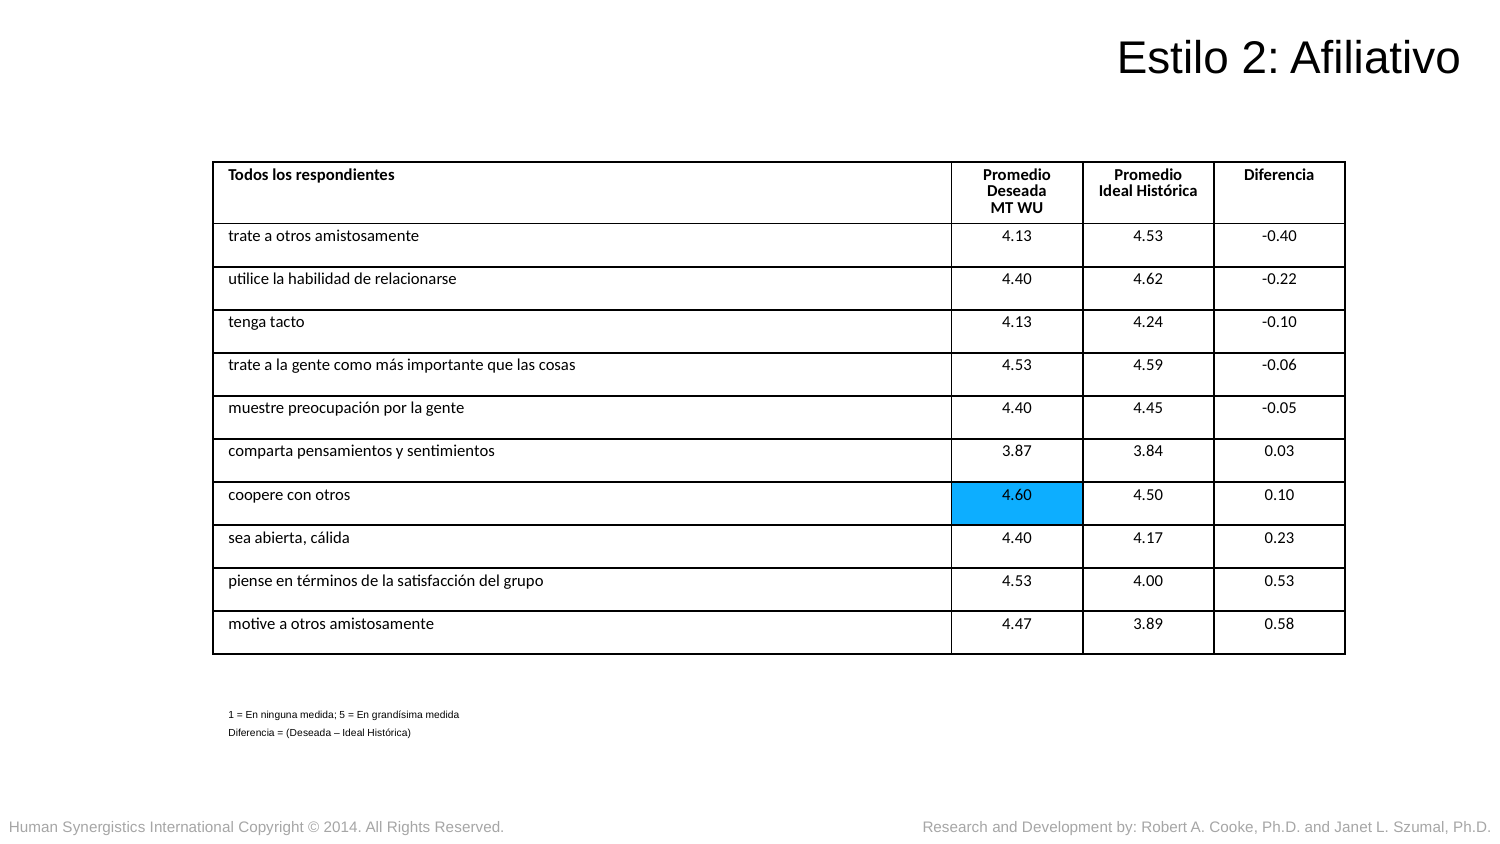

Estilo 2: Afiliativo
| Todos los respondientes | Promedio Deseada MT WU | Promedio Ideal Histórica | Diferencia |
| --- | --- | --- | --- |
| trate a otros amistosamente | 4.13 | 4.53 | -0.40 |
| utilice la habilidad de relacionarse | 4.40 | 4.62 | -0.22 |
| tenga tacto | 4.13 | 4.24 | -0.10 |
| trate a la gente como más importante que las cosas | 4.53 | 4.59 | -0.06 |
| muestre preocupación por la gente | 4.40 | 4.45 | -0.05 |
| comparta pensamientos y sentimientos | 3.87 | 3.84 | 0.03 |
| coopere con otros | 4.60 | 4.50 | 0.10 |
| sea abierta, cálida | 4.40 | 4.17 | 0.23 |
| piense en términos de la satisfacción del grupo | 4.53 | 4.00 | 0.53 |
| motive a otros amistosamente | 4.47 | 3.89 | 0.58 |
| All Respondents | Current Mean | Ideal Mean | Gap Mean |
| --- | --- | --- | --- |
| trate a otros amistosamente | 4.13 | 4.53 | -0.40 |
| All Respondents | Current Mean | Ideal Mean | Gap Mean |
| --- | --- | --- | --- |
| trate a otros amistosamente | 4.13 | 4.53 | -0.40 |
| utilice la habilidad de relacionarse | 4.40 | 4.62 | -0.22 |
| All Respondents | Current Mean | Ideal Mean | Gap Mean |
| --- | --- | --- | --- |
| trate a otros amistosamente | 4.13 | 4.53 | -0.40 |
| utilice la habilidad de relacionarse | 4.40 | 4.62 | -0.22 |
| tenga tacto | 4.13 | 4.24 | -0.10 |
| All Respondents | Current Mean | Ideal Mean | Gap Mean |
| --- | --- | --- | --- |
| trate a otros amistosamente | 4.13 | 4.53 | -0.40 |
| utilice la habilidad de relacionarse | 4.40 | 4.62 | -0.22 |
| tenga tacto | 4.13 | 4.24 | -0.10 |
| trate a la gente como más importante que las cosas | 4.53 | 4.59 | -0.06 |
| All Respondents | Current Mean | Ideal Mean | Gap Mean |
| --- | --- | --- | --- |
| trate a otros amistosamente | 4.13 | 4.53 | -0.40 |
| utilice la habilidad de relacionarse | 4.40 | 4.62 | -0.22 |
| tenga tacto | 4.13 | 4.24 | -0.10 |
| trate a la gente como más importante que las cosas | 4.53 | 4.59 | -0.06 |
| muestre preocupación por la gente | 4.40 | 4.45 | -0.05 |
| All Respondents | Current Mean | Ideal Mean | Gap Mean |
| --- | --- | --- | --- |
| trate a otros amistosamente | 4.13 | 4.53 | -0.40 |
| utilice la habilidad de relacionarse | 4.40 | 4.62 | -0.22 |
| tenga tacto | 4.13 | 4.24 | -0.10 |
| trate a la gente como más importante que las cosas | 4.53 | 4.59 | -0.06 |
| muestre preocupación por la gente | 4.40 | 4.45 | -0.05 |
| comparta pensamientos y sentimientos | 3.87 | 3.84 | 0.03 |
| All Respondents | Current Mean | Ideal Mean | Gap Mean |
| --- | --- | --- | --- |
| trate a otros amistosamente | 4.13 | 4.53 | -0.40 |
| utilice la habilidad de relacionarse | 4.40 | 4.62 | -0.22 |
| tenga tacto | 4.13 | 4.24 | -0.10 |
| trate a la gente como más importante que las cosas | 4.53 | 4.59 | -0.06 |
| muestre preocupación por la gente | 4.40 | 4.45 | -0.05 |
| comparta pensamientos y sentimientos | 3.87 | 3.84 | 0.03 |
| coopere con otros | 4.60 | 4.50 | 0.10 |
| All Respondents | Current Mean | Ideal Mean | Gap Mean |
| --- | --- | --- | --- |
| trate a otros amistosamente | 4.13 | 4.53 | -0.40 |
| utilice la habilidad de relacionarse | 4.40 | 4.62 | -0.22 |
| tenga tacto | 4.13 | 4.24 | -0.10 |
| trate a la gente como más importante que las cosas | 4.53 | 4.59 | -0.06 |
| muestre preocupación por la gente | 4.40 | 4.45 | -0.05 |
| comparta pensamientos y sentimientos | 3.87 | 3.84 | 0.03 |
| coopere con otros | 4.60 | 4.50 | 0.10 |
| sea abierta, cálida | 4.40 | 4.17 | 0.23 |
| All Respondents | Current Mean | Ideal Mean | Gap Mean |
| --- | --- | --- | --- |
| trate a otros amistosamente | 4.13 | 4.53 | -0.40 |
| utilice la habilidad de relacionarse | 4.40 | 4.62 | -0.22 |
| tenga tacto | 4.13 | 4.24 | -0.10 |
| trate a la gente como más importante que las cosas | 4.53 | 4.59 | -0.06 |
| muestre preocupación por la gente | 4.40 | 4.45 | -0.05 |
| comparta pensamientos y sentimientos | 3.87 | 3.84 | 0.03 |
| coopere con otros | 4.60 | 4.50 | 0.10 |
| sea abierta, cálida | 4.40 | 4.17 | 0.23 |
| piense en términos de la satisfacción del grupo | 4.53 | 4.00 | 0.53 |
1 = En ninguna medida; 5 = En grandísima medida
Diferencia = (Deseada – Ideal Histórica)
Human Synergistics International Copyright © 2014. All Rights Reserved.
Research and Development by: Robert A. Cooke, Ph.D. and Janet L. Szumal, Ph.D.